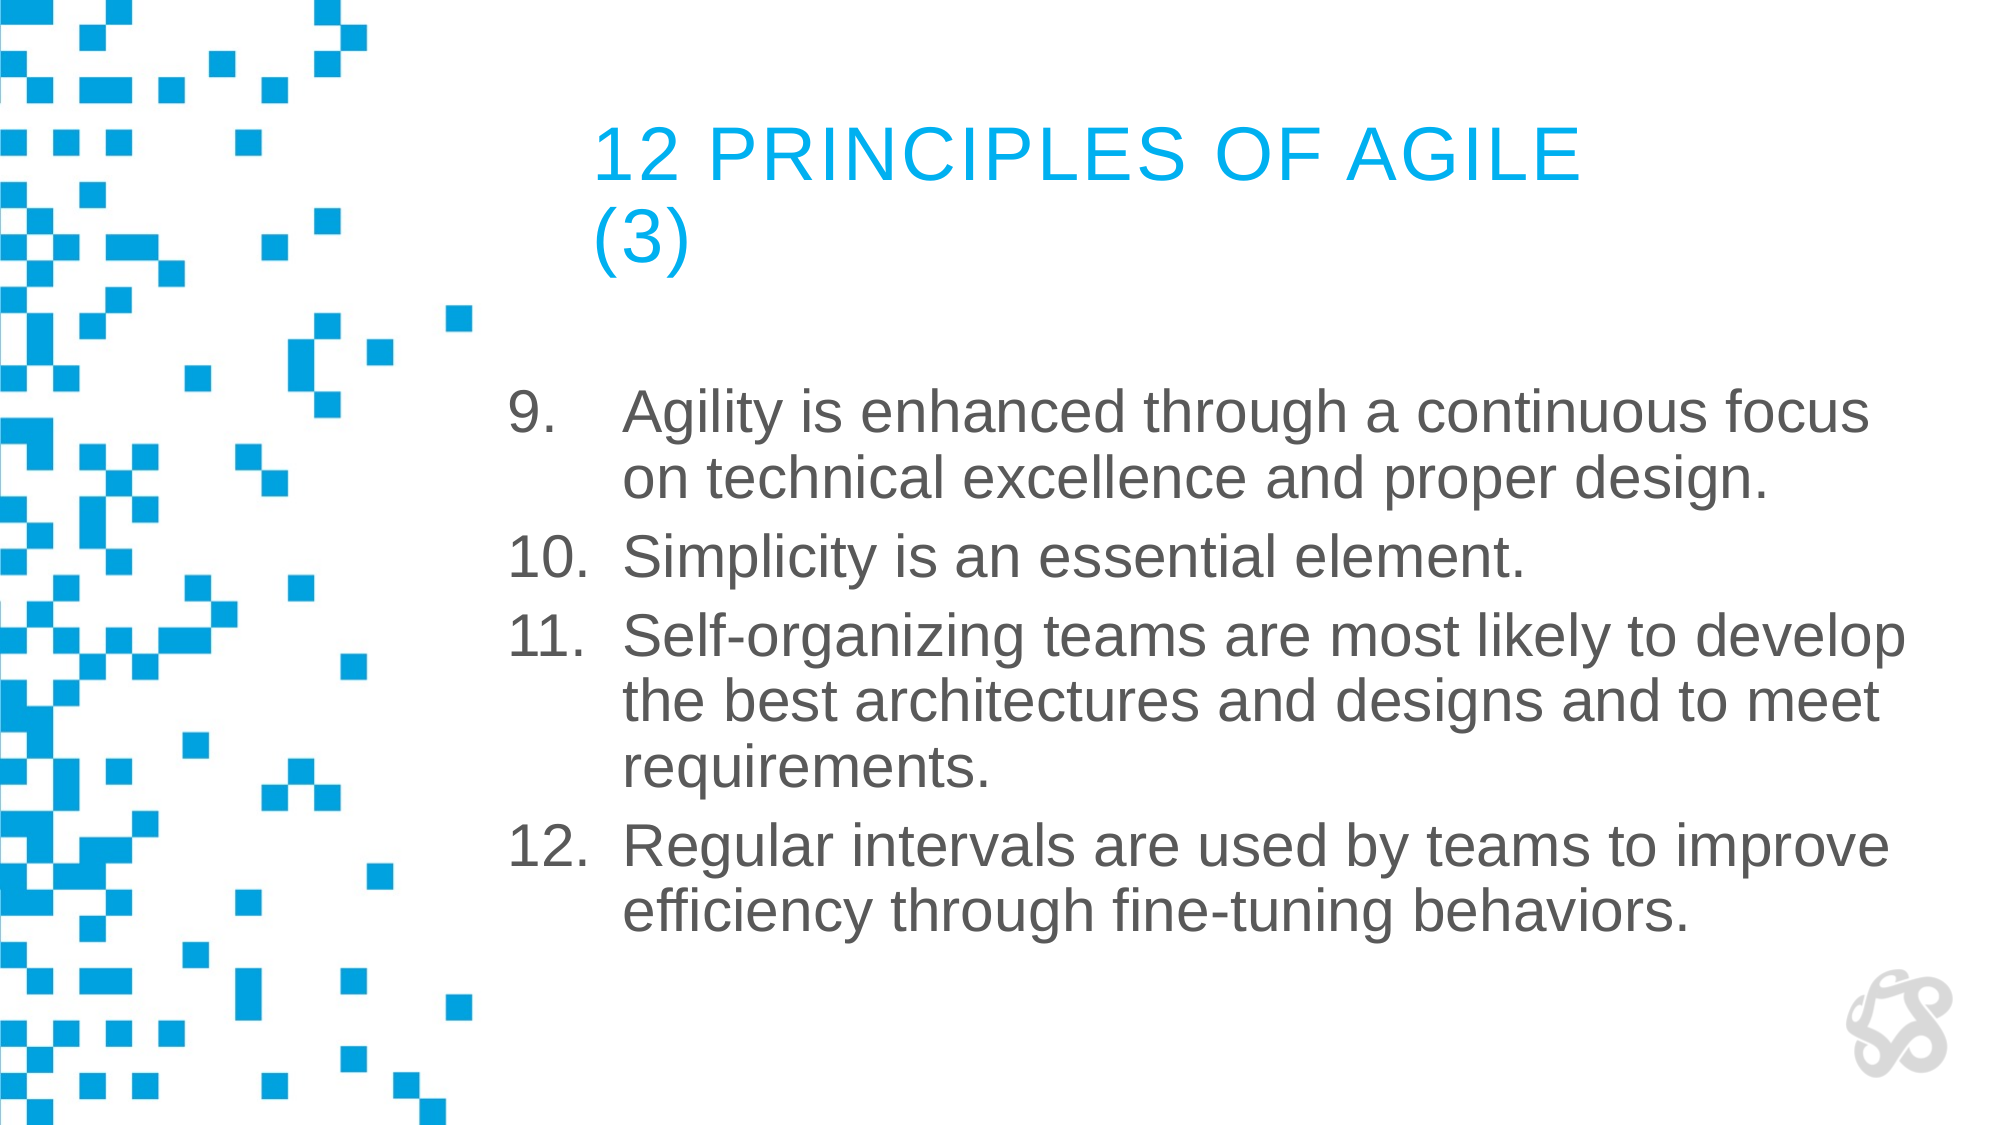

# 12 Principles of Agile (3)

Agility is enhanced through a continuous focus on technical excellence and proper design.
Simplicity is an essential element.
Self-organizing teams are most likely to develop the best architectures and designs and to meet requirements.
Regular intervals are used by teams to improve efficiency through fine-tuning behaviors.